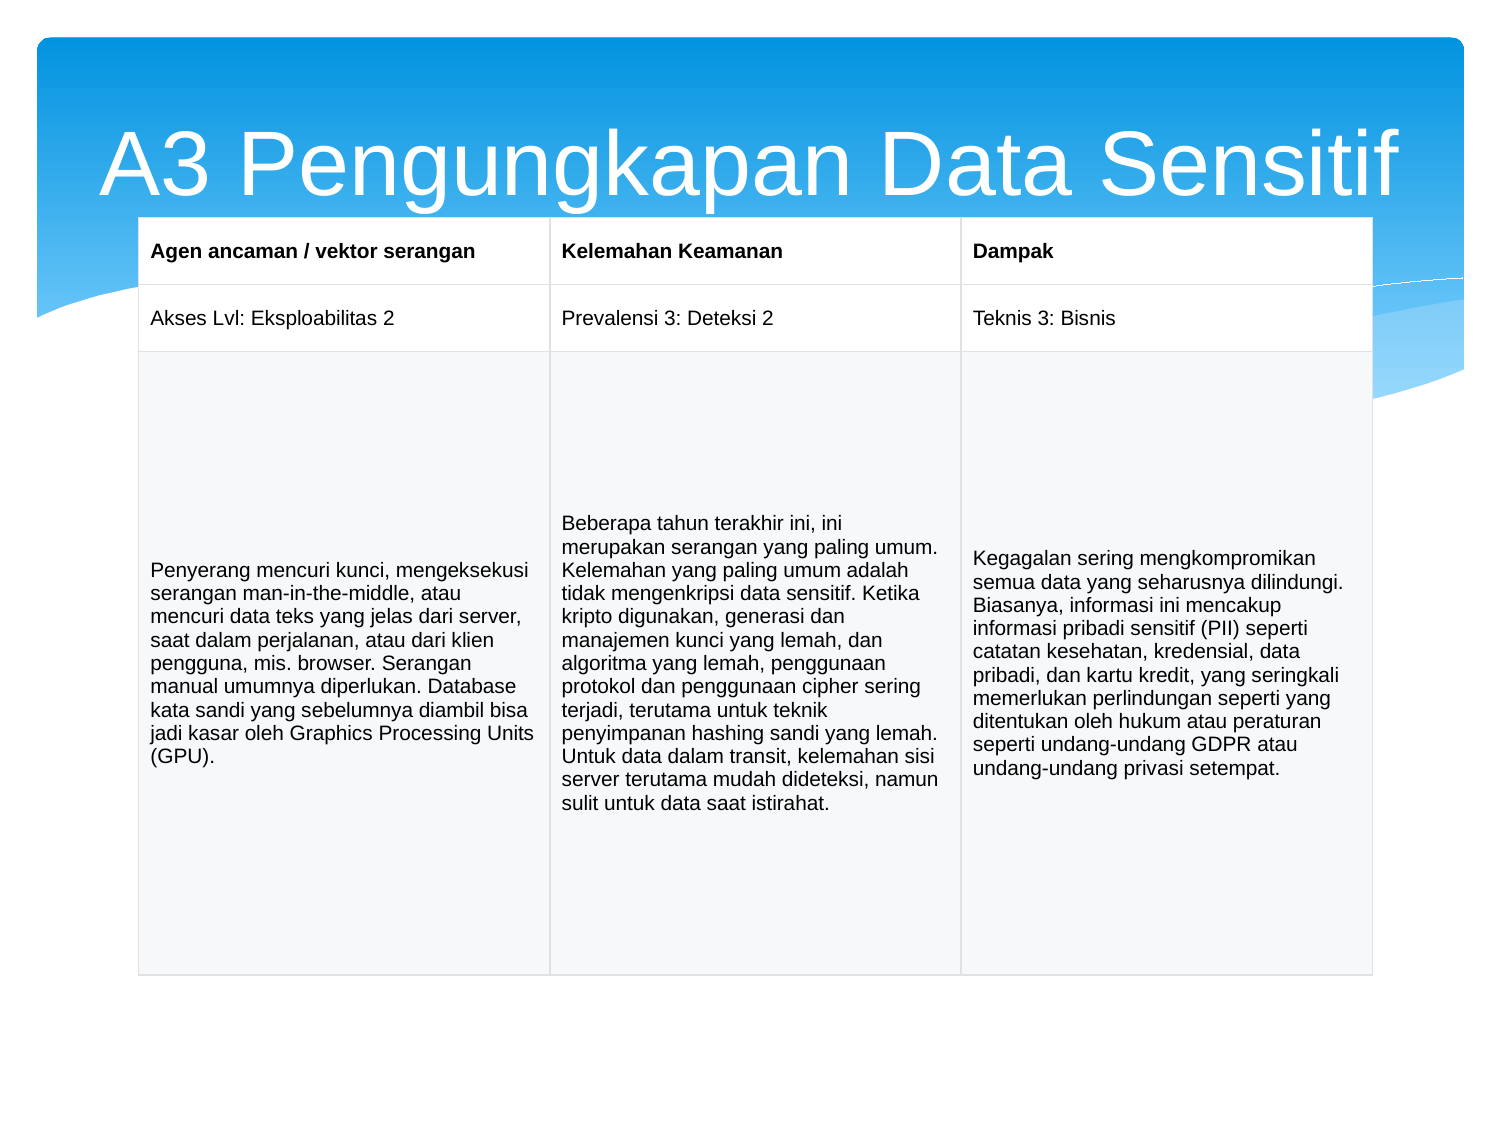

# A3 Pengungkapan Data Sensitif
| Agen ancaman / vektor serangan | Kelemahan Keamanan | Dampak |
| --- | --- | --- |
| Akses Lvl: Eksploabilitas 2 | Prevalensi 3: Deteksi 2 | Teknis 3: Bisnis |
| Penyerang mencuri kunci, mengeksekusi serangan man-in-the-middle, atau mencuri data teks yang jelas dari server, saat dalam perjalanan, atau dari klien pengguna, mis. browser. Serangan manual umumnya diperlukan. Database kata sandi yang sebelumnya diambil bisa jadi kasar oleh Graphics Processing Units (GPU). | Beberapa tahun terakhir ini, ini merupakan serangan yang paling umum. Kelemahan yang paling umum adalah tidak mengenkripsi data sensitif. Ketika kripto digunakan, generasi dan manajemen kunci yang lemah, dan algoritma yang lemah, penggunaan protokol dan penggunaan cipher sering terjadi, terutama untuk teknik penyimpanan hashing sandi yang lemah. Untuk data dalam transit, kelemahan sisi server terutama mudah dideteksi, namun sulit untuk data saat istirahat. | Kegagalan sering mengkompromikan semua data yang seharusnya dilindungi. Biasanya, informasi ini mencakup informasi pribadi sensitif (PII) seperti catatan kesehatan, kredensial, data pribadi, dan kartu kredit, yang seringkali memerlukan perlindungan seperti yang ditentukan oleh hukum atau peraturan seperti undang-undang GDPR atau undang-undang privasi setempat. |